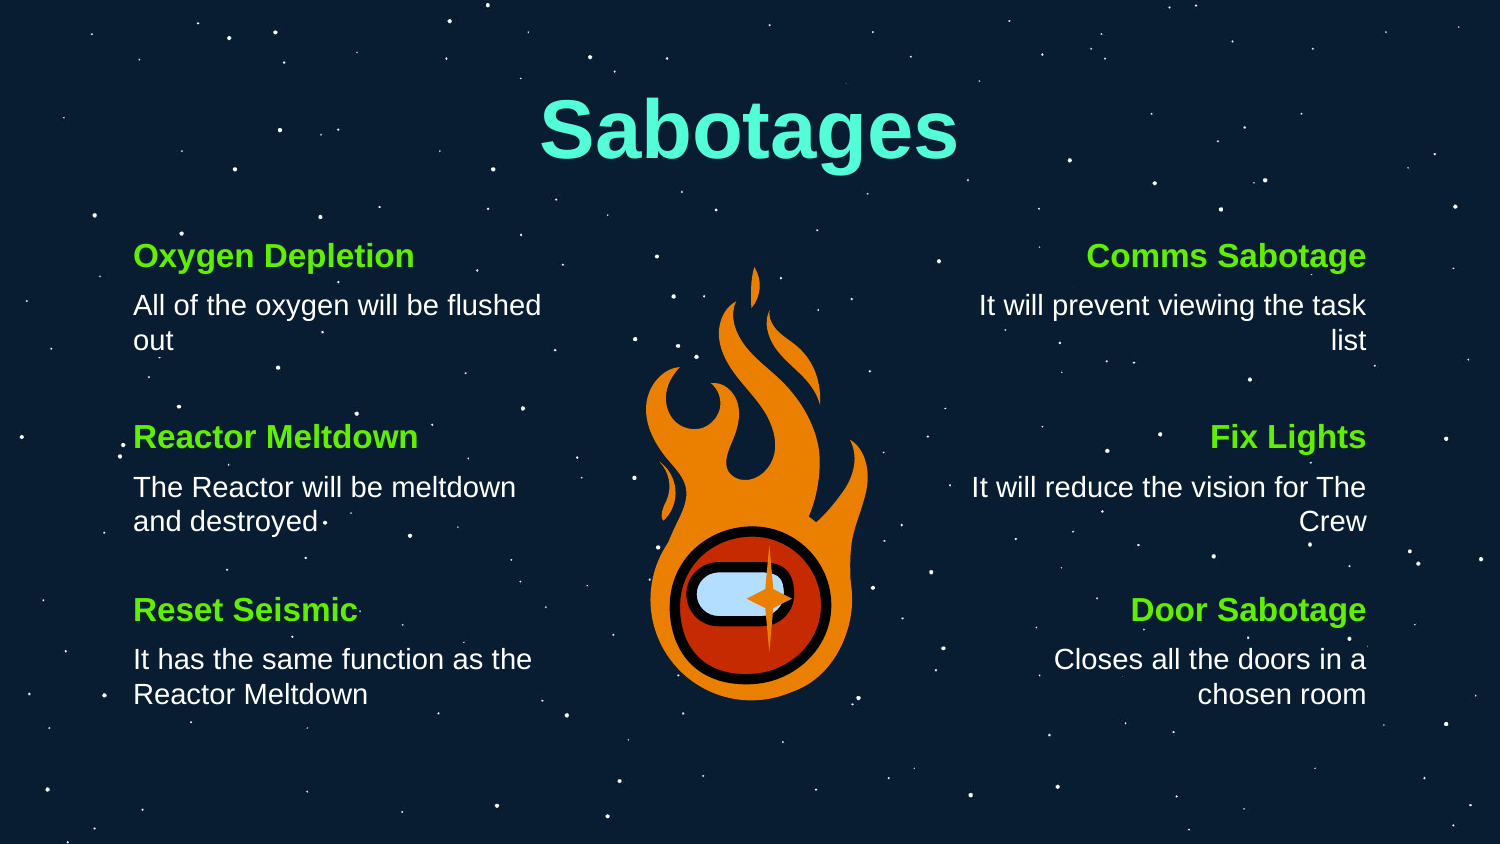

# Sabotages
Oxygen Depletion
Comms Sabotage

All of the oxygen will be flushed out
It will prevent viewing the task list
Reactor Meltdown
Fix Lights
The Reactor will be meltdown and destroyed
It will reduce the vision for The Crew

Reset Seismic
Door Sabotage
It has the same function as the Reactor Meltdown
Closes all the doors in a chosen room